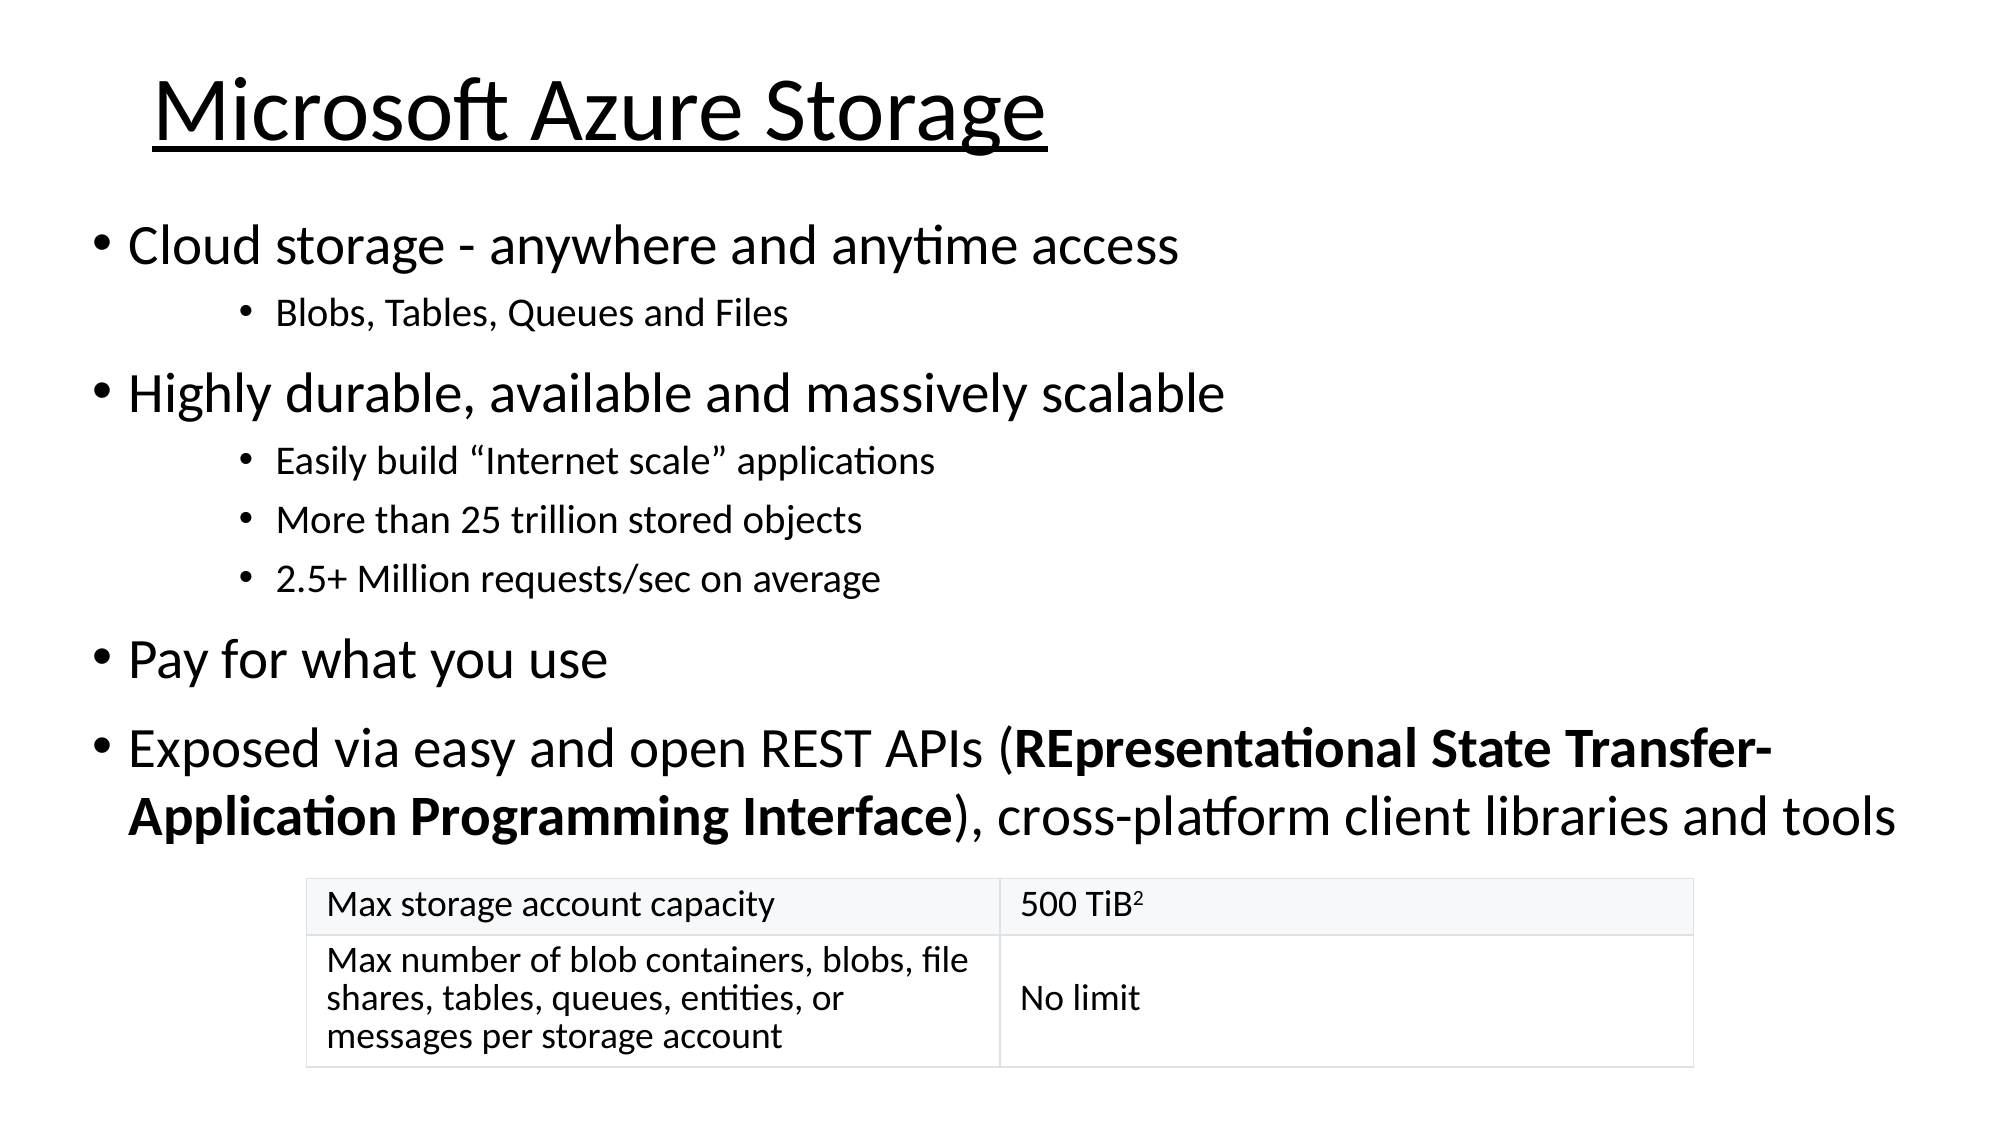

# Microsoft Azure Storage

Cloud storage - anywhere and anytime access
Blobs, Tables, Queues and Files
Highly durable, available and massively scalable
Easily build “Internet scale” applications
More than 25 trillion stored objects
2.5+ Million requests/sec on average
Pay for what you use
Exposed via easy and open REST APIs (REpresentational State Transfer-  Application Programming Interface), cross-platform client libraries and tools

| Max storage account capacity | 500 TiB2 |
| --- | --- |
| Max number of blob containers, blobs, file shares, tables, queues, entities, or messages per storage account | No limit |